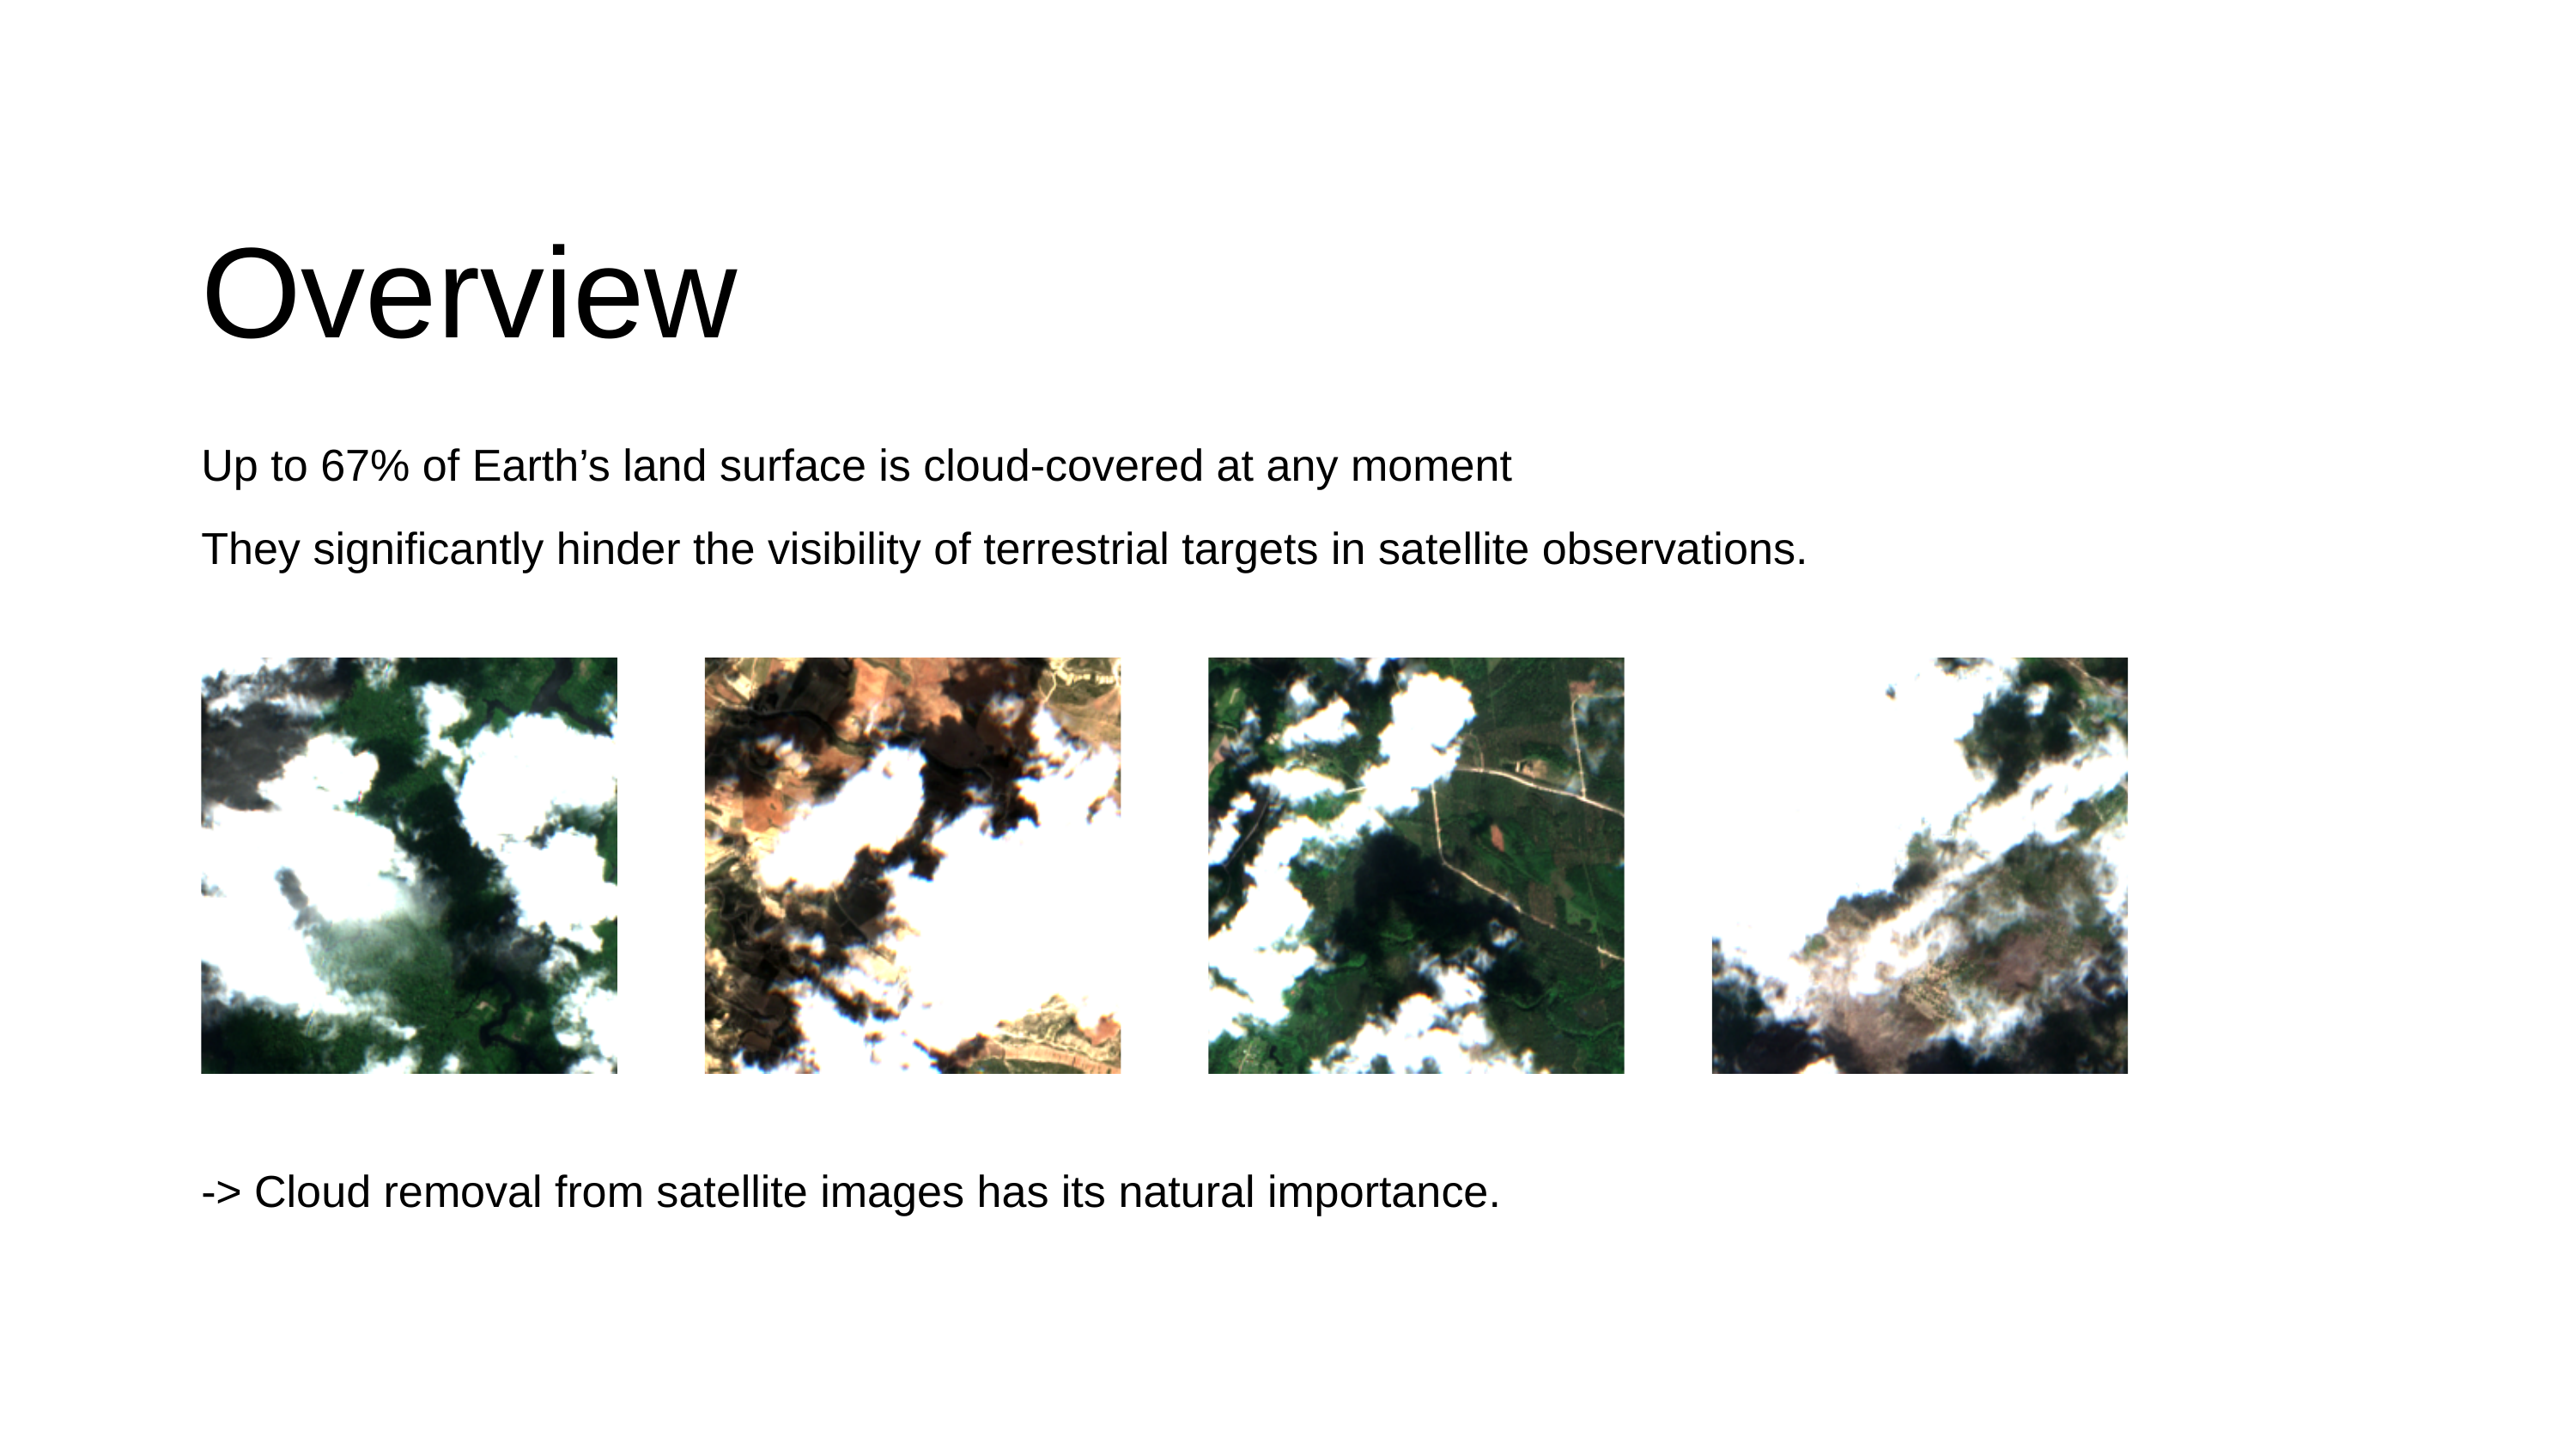

Overview
Up to 67% of Earth’s land surface is cloud-covered at any moment
They significantly hinder the visibility of terrestrial targets in satellite observations.

-> Cloud removal from satellite images has its natural importance.